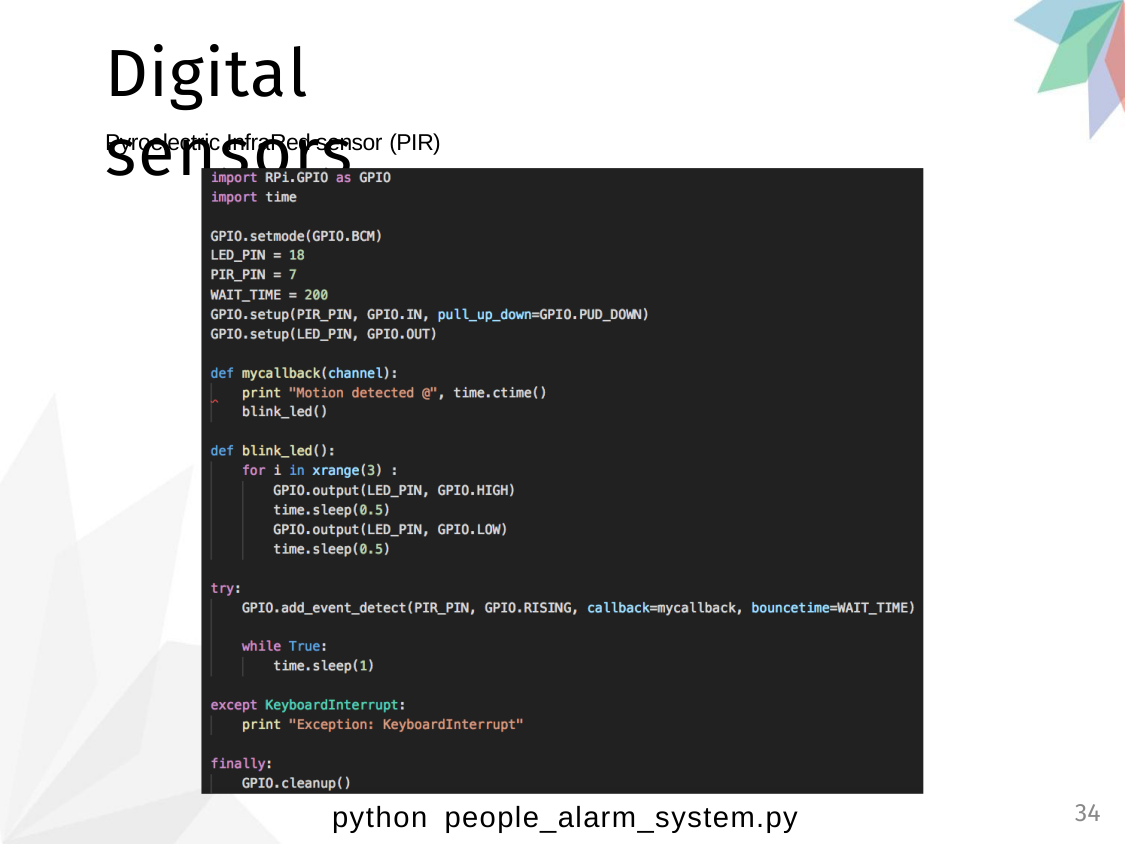

Digital sensors
Pyroelectric InfraRed sensor (PIR)

34
python people_alarm_system.py